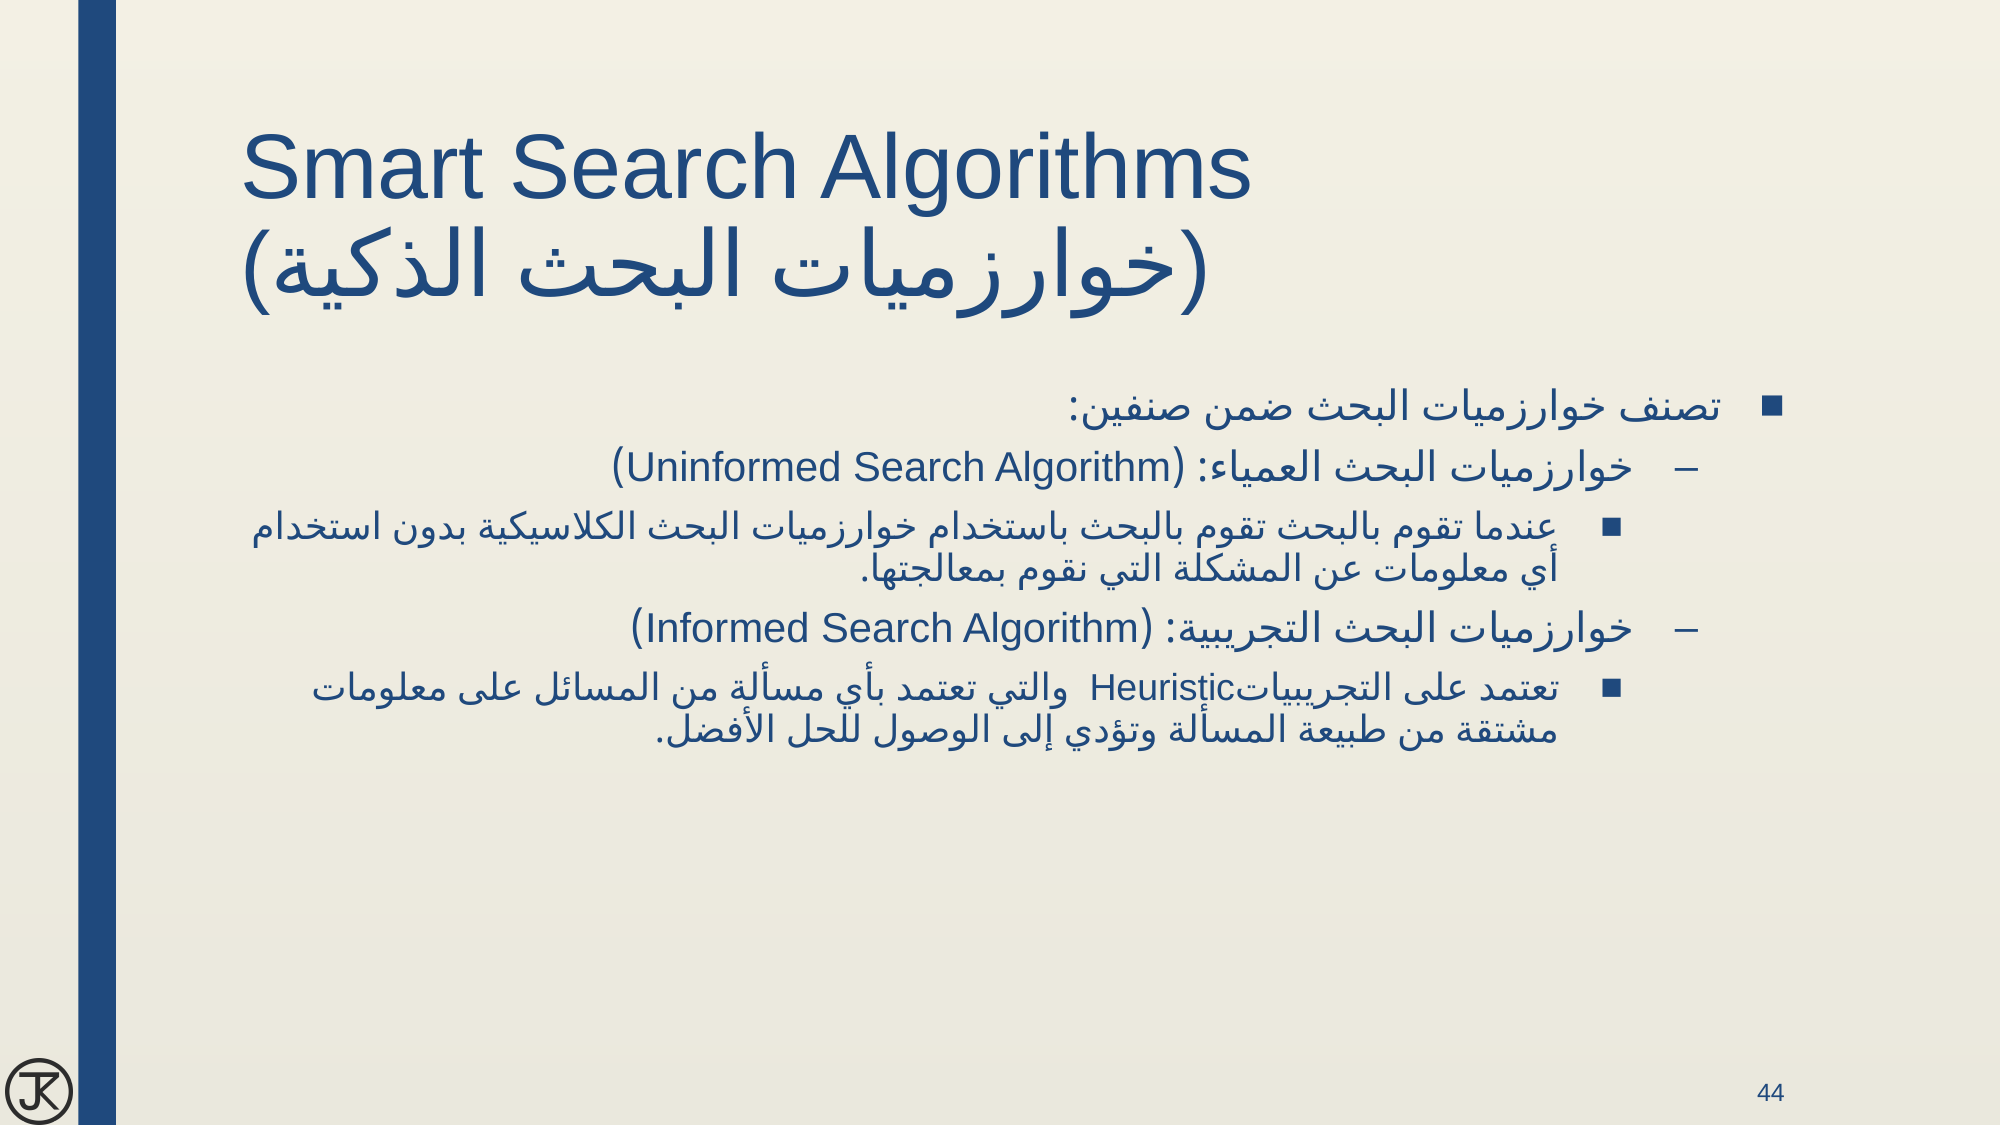

# Smart Search Algorithms (خوارزميات البحث الذكية)
تصنف خوارزميات البحث ضمن صنفين:
خوارزميات البحث العمياء: (Uninformed Search Algorithm)
عندما تقوم بالبحث تقوم بالبحث باستخدام خوارزميات البحث الكلاسيكية بدون استخدام أي معلومات عن المشكلة التي نقوم بمعالجتها.
خوارزميات البحث التجريبية: (Informed Search Algorithm)
تعتمد على التجريبياتHeuristic  والتي تعتمد بأي مسألة من المسائل على معلومات مشتقة من طبيعة المسألة وتؤدي إلى الوصول للحل الأفضل.
44